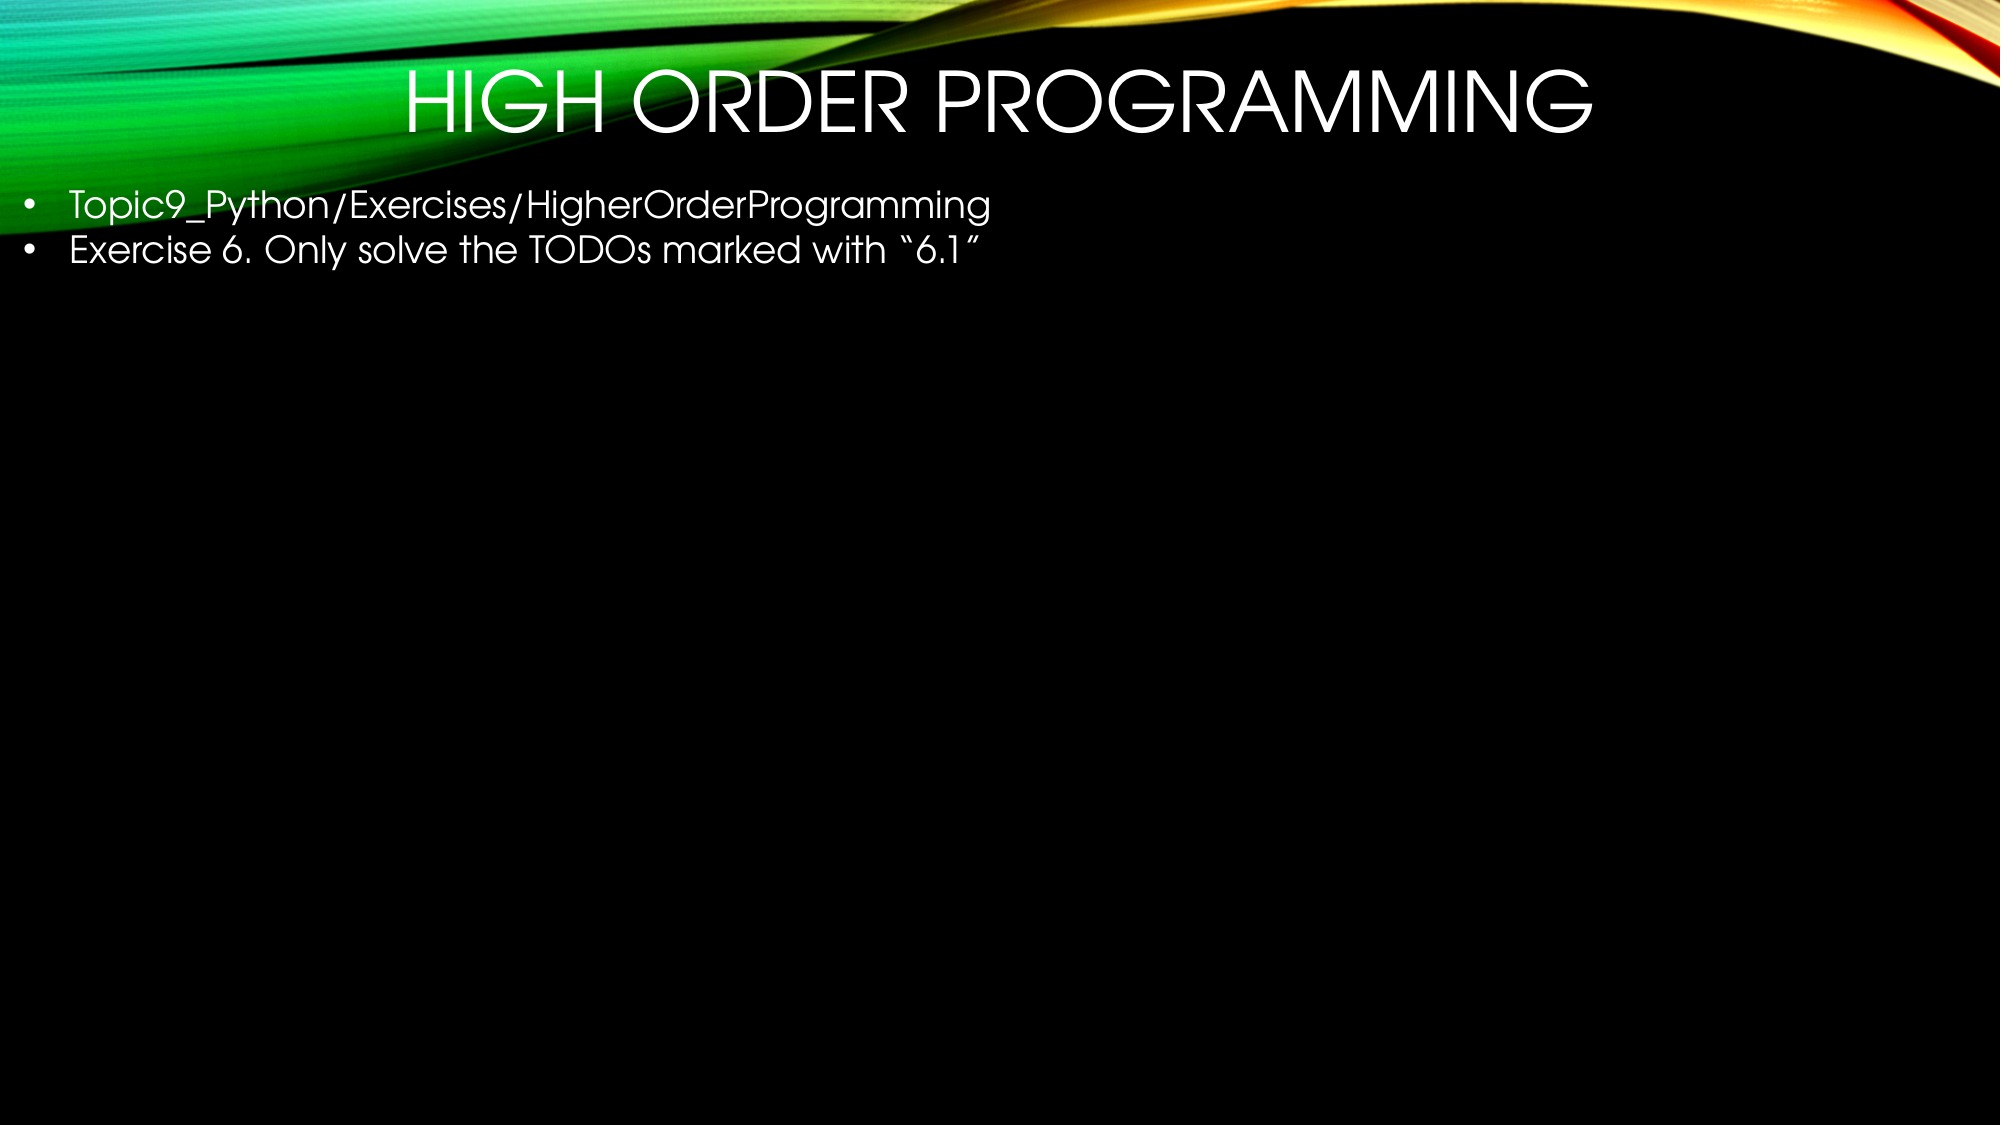

High order programming
Topic9_Python/Exercises/HigherOrderProgramming
Exercise 6. Only solve the TODOs marked with “6.1”